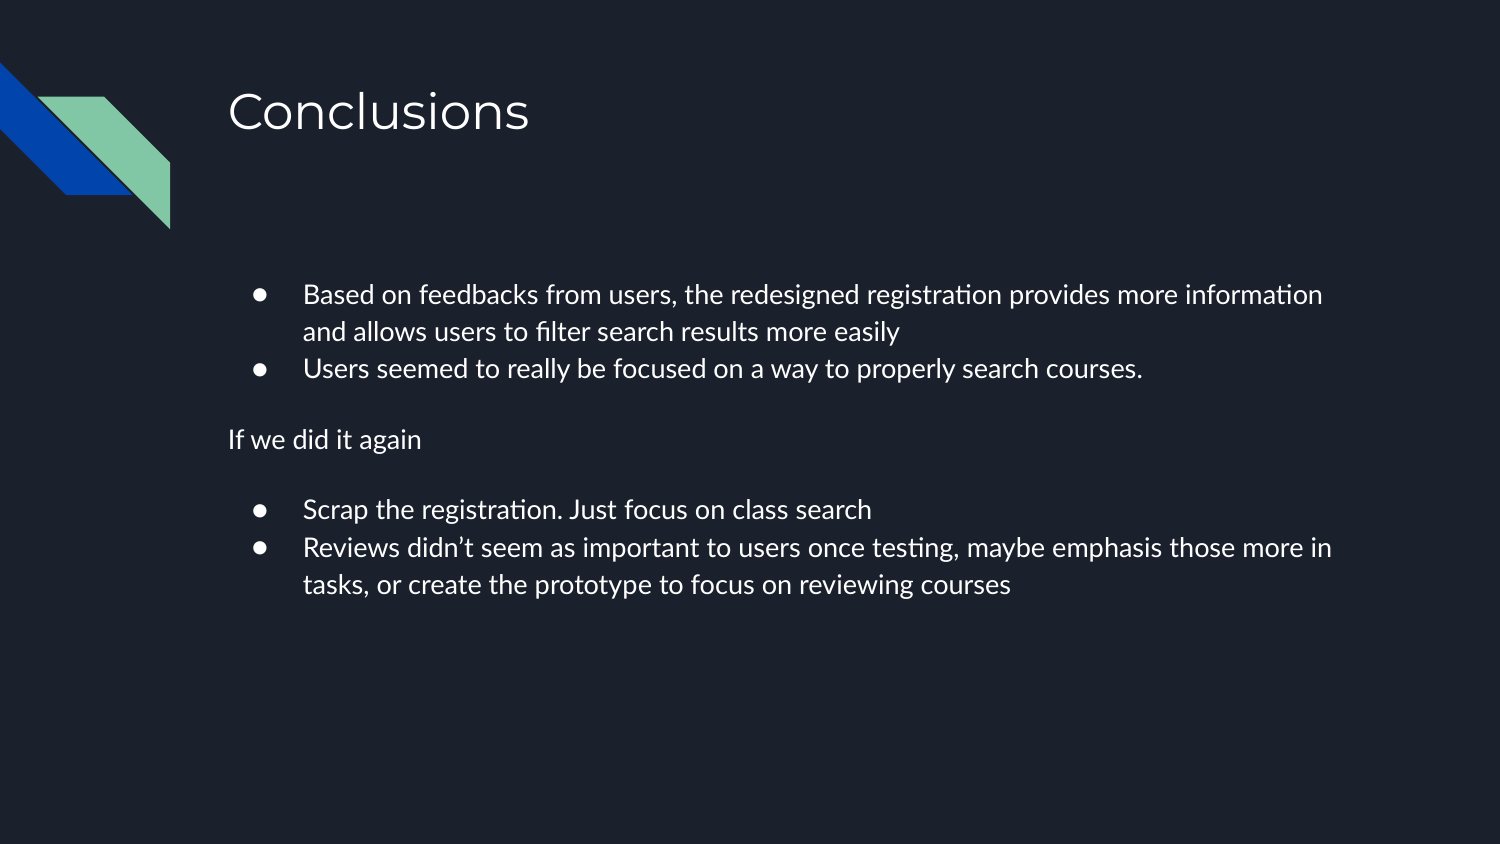

# Conclusions
Based on feedbacks from users, the redesigned registration provides more information and allows users to filter search results more easily
Users seemed to really be focused on a way to properly search courses.
If we did it again
Scrap the registration. Just focus on class search
Reviews didn’t seem as important to users once testing, maybe emphasis those more in tasks, or create the prototype to focus on reviewing courses